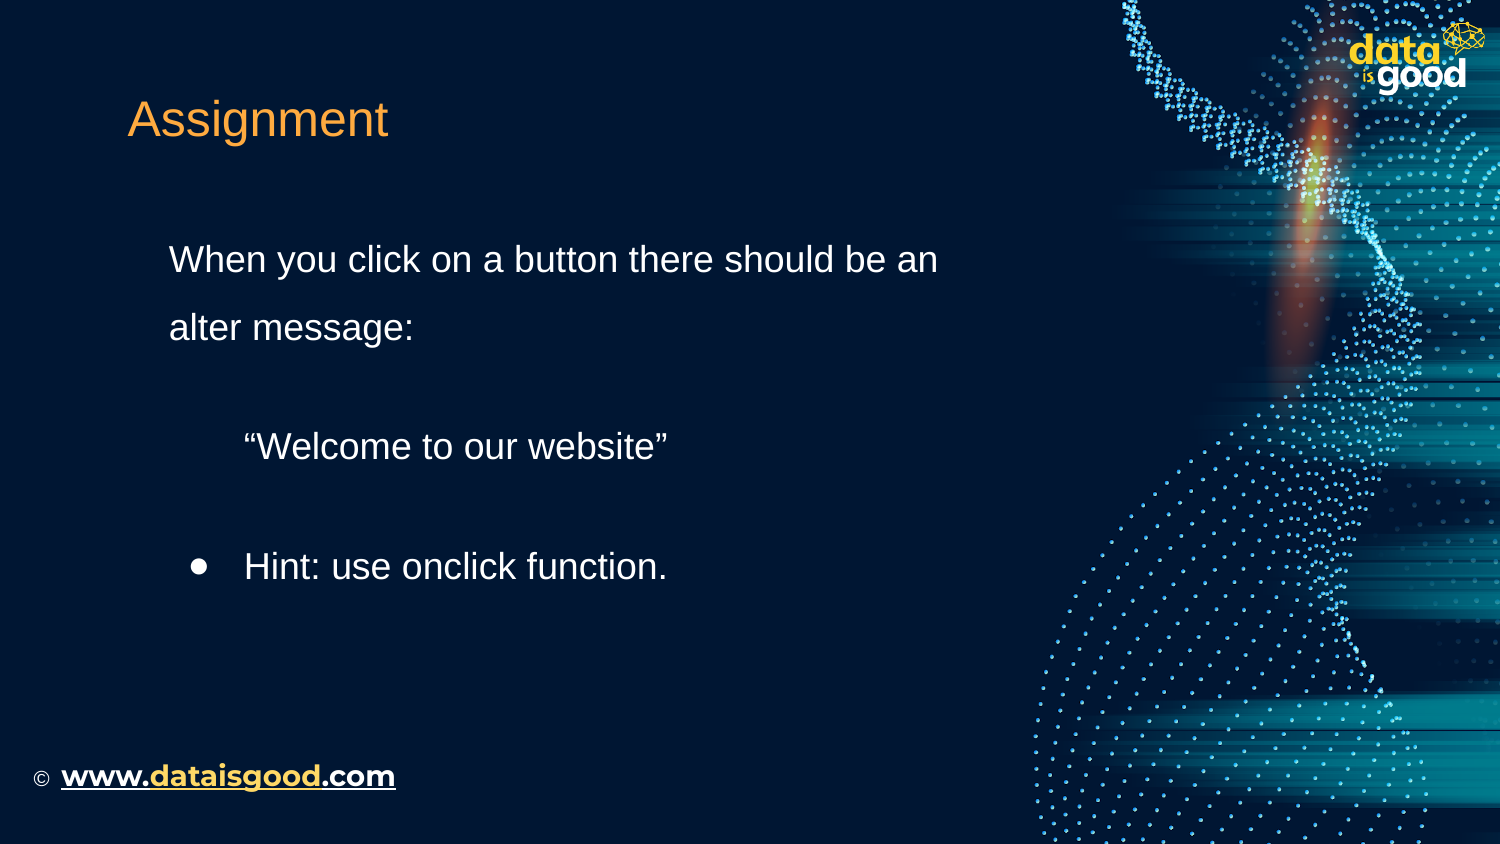

# Assignment
When you click on a button there should be an alter message:
“Welcome to our website”
Hint: use onclick function.